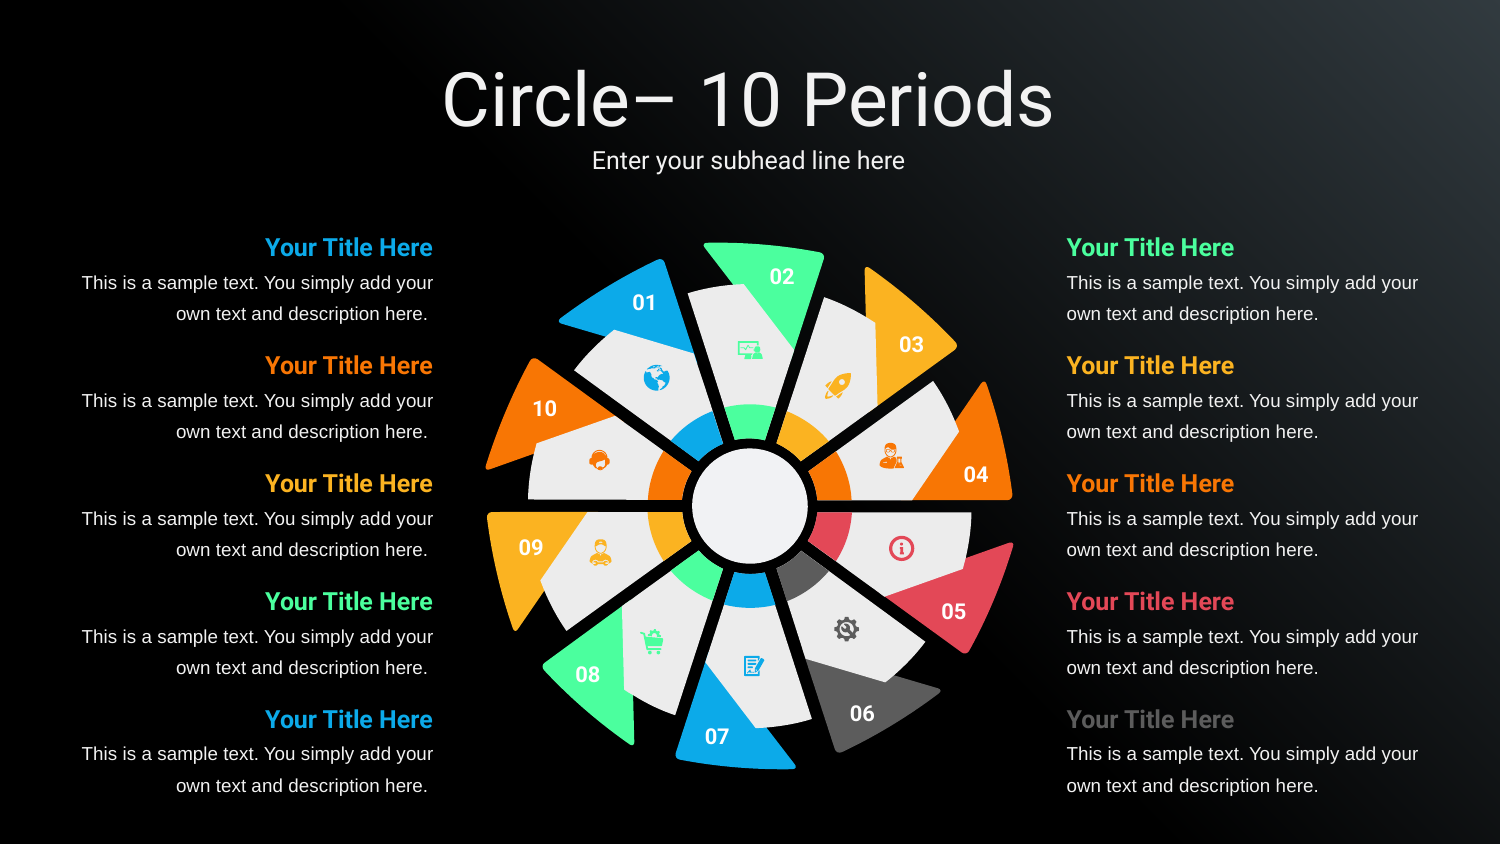

# Circle– 10 Periods
Enter your subhead line here
Your Title Here
This is a sample text. You simply add your own text and description here.
Your Title Here
This is a sample text. You simply add your own text and description here.

02
01
03
Your Title Here
This is a sample text. You simply add your own text and description here.
Your Title Here
This is a sample text. You simply add your own text and description here.

10

Your Title Here
This is a sample text. You simply add your own text and description here.
Your Title Here
This is a sample text. You simply add your own text and description here.
04
09

Your Title Here
This is a sample text. You simply add your own text and description here.
Your Title Here
This is a sample text. You simply add your own text and description here.
05

08

Your Title Here
This is a sample text. You simply add your own text and description here.
Your Title Here
This is a sample text. You simply add your own text and description here.
06
07